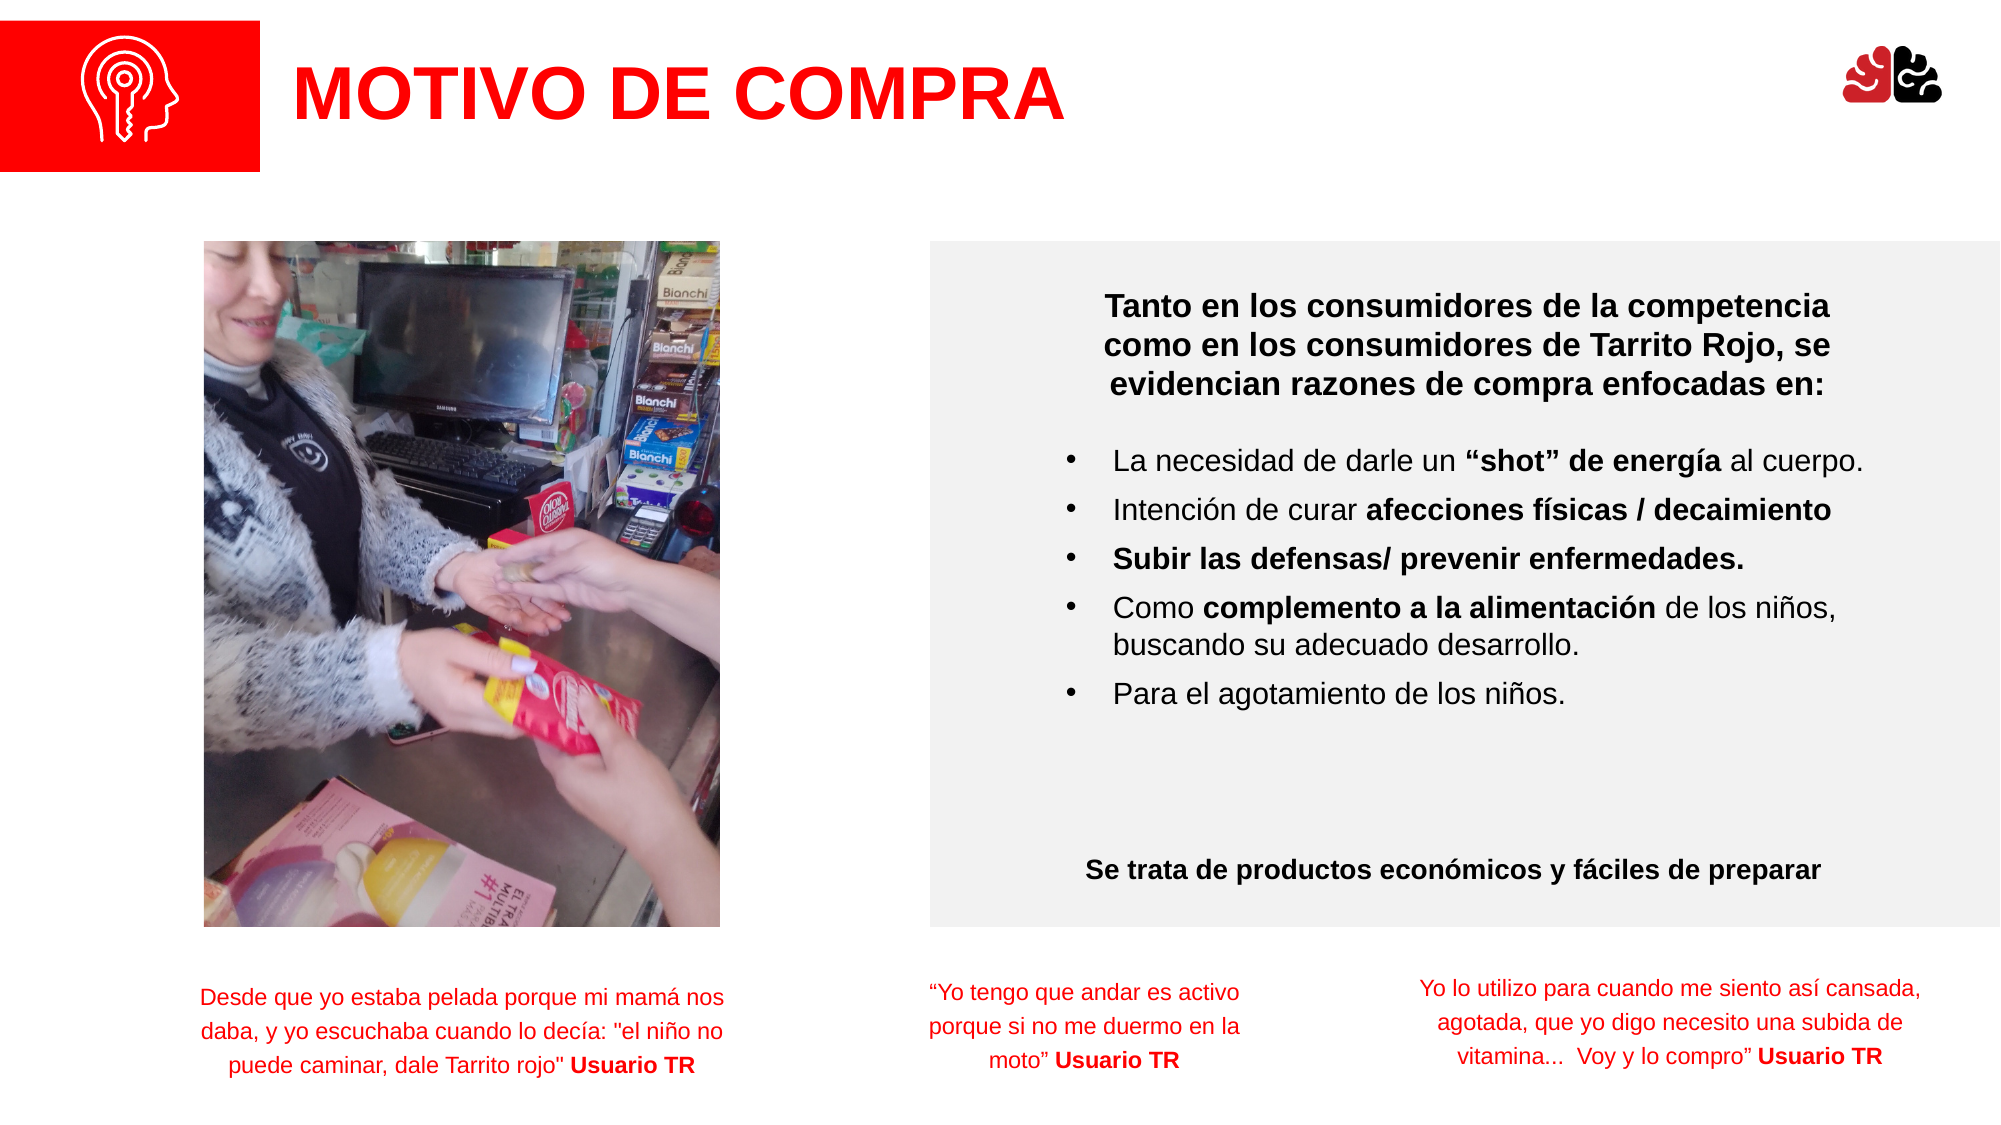

MOTIVO DE COMPRA

Tanto en los consumidores de la competencia como en los consumidores de Tarrito Rojo, se evidencian razones de compra enfocadas en:
La necesidad de darle un “shot” de energía al cuerpo.
Intención de curar afecciones físicas / decaimiento
Subir las defensas/ prevenir enfermedades.
Como complemento a la alimentación de los niños, buscando su adecuado desarrollo.
Para el agotamiento de los niños.
Se trata de productos económicos y fáciles de preparar
Yo lo utilizo para cuando me siento así cansada, agotada, que yo digo necesito una subida de vitamina...  Voy y lo compro” Usuario TR
“Yo tengo que andar es activo porque si no me duermo en la moto” Usuario TR
Desde que yo estaba pelada porque mi mamá nos daba, y yo escuchaba cuando lo decía: "el niño no puede caminar, dale Tarrito rojo" Usuario TR